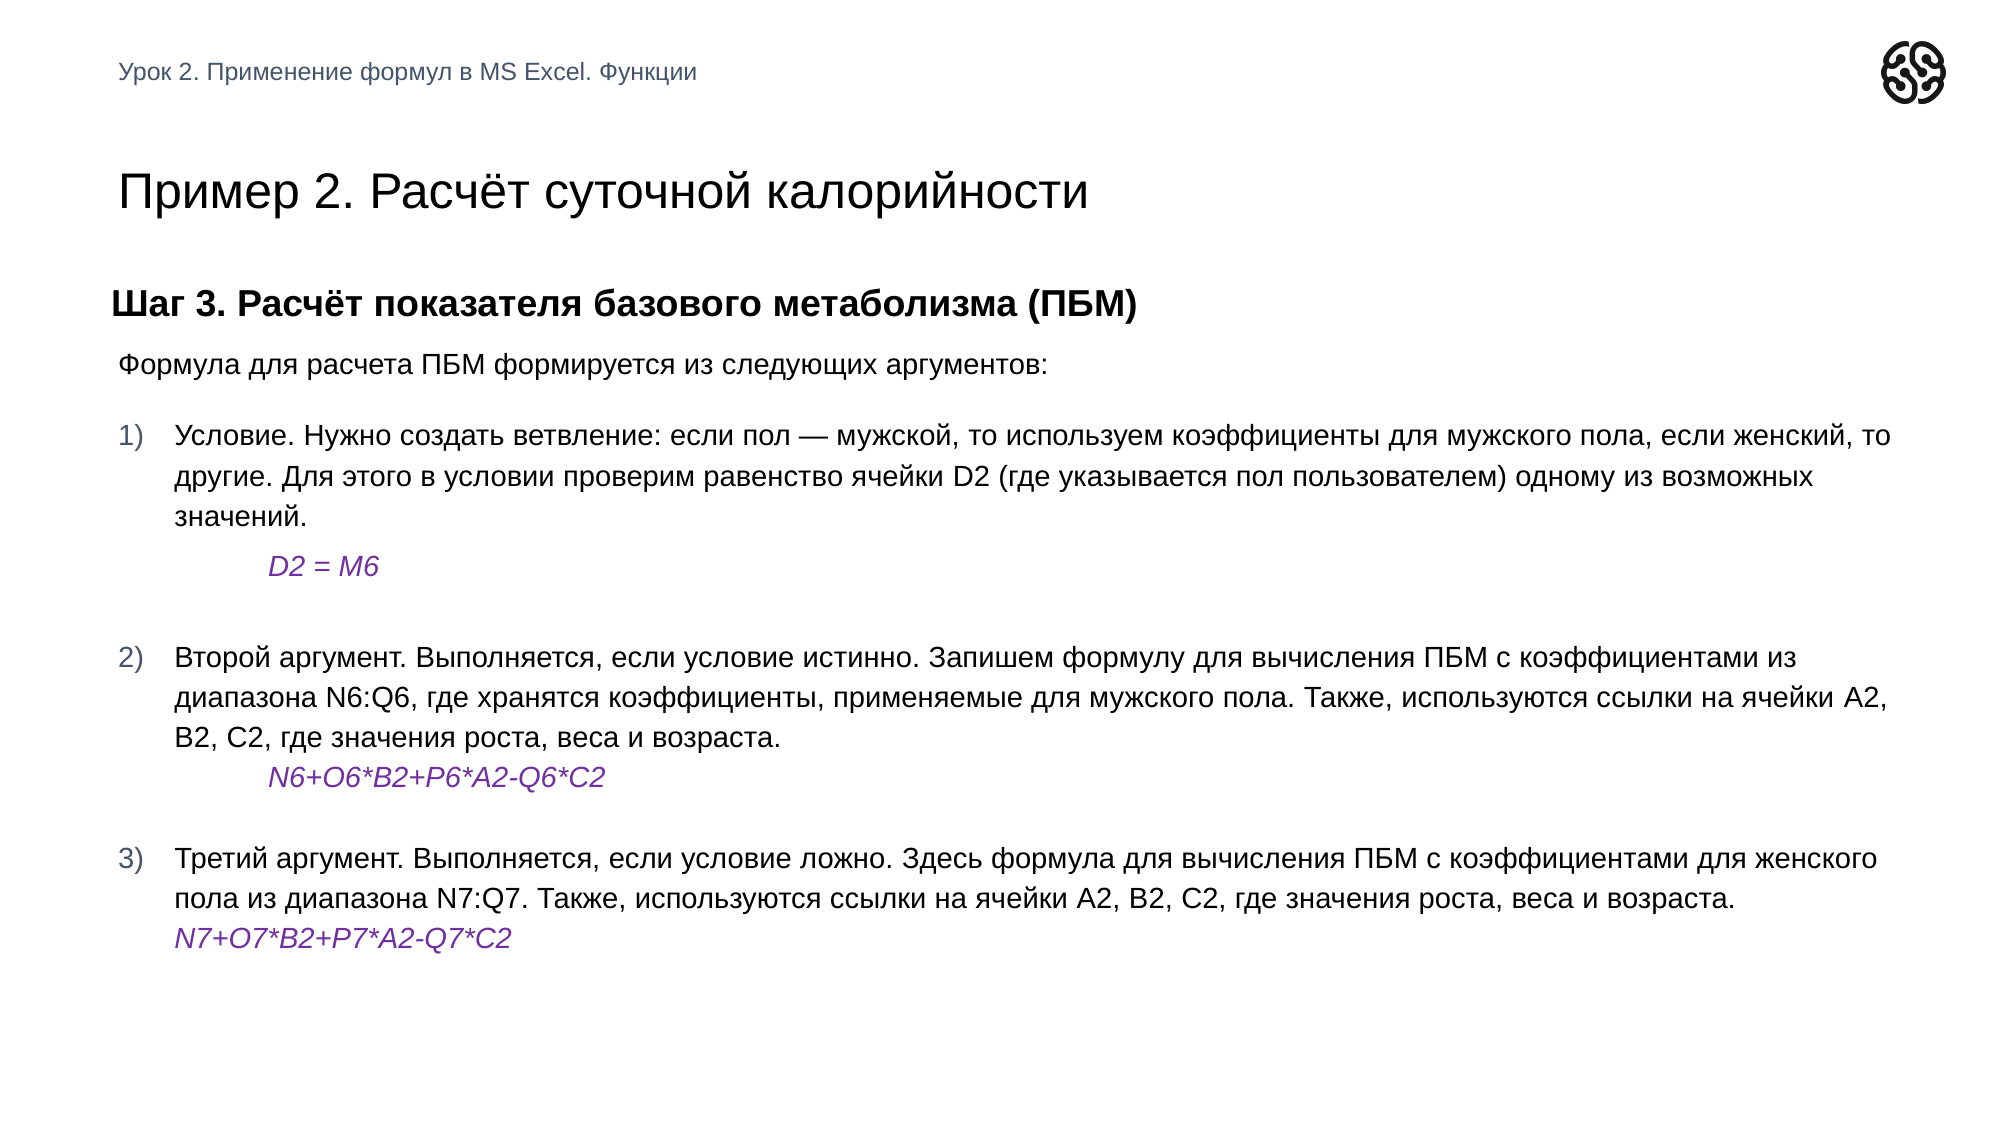

Урок 2. Применение формул в MS Excel. Функции
# Пример 2. Расчёт суточной калорийности
Шаг 3. Расчёт показателя базового метаболизма (ПБМ)
Формула для расчета ПБМ формируется из следующих аргументов:
Условие. Нужно создать ветвление: если пол — мужской, то используем коэффициенты для мужского пола, если женский, то другие. Для этого в условии проверим равенство ячейки D2 (где указывается пол пользователем) одному из возможных значений.
	D2 = M6

Второй аргумент. Выполняется, если условие истинно. Запишем формулу для вычисления ПБМ с коэффициентами из диапазона N6:Q6, где хранятся коэффициенты, применяемые для мужского пола. Также, используются ссылки на ячейки A2, B2, C2, где значения роста, веса и возраста.
	N6+O6*B2+P6*A2-Q6*C2

Третий аргумент. Выполняется, если условие ложно. Здесь формула для вычисления ПБМ с коэффициентами для женского пола из диапазона N7:Q7. Также, используются ссылки на ячейки A2, B2, C2, где значения роста, веса и возраста. 	N7+O7*B2+P7*A2-Q7*C2